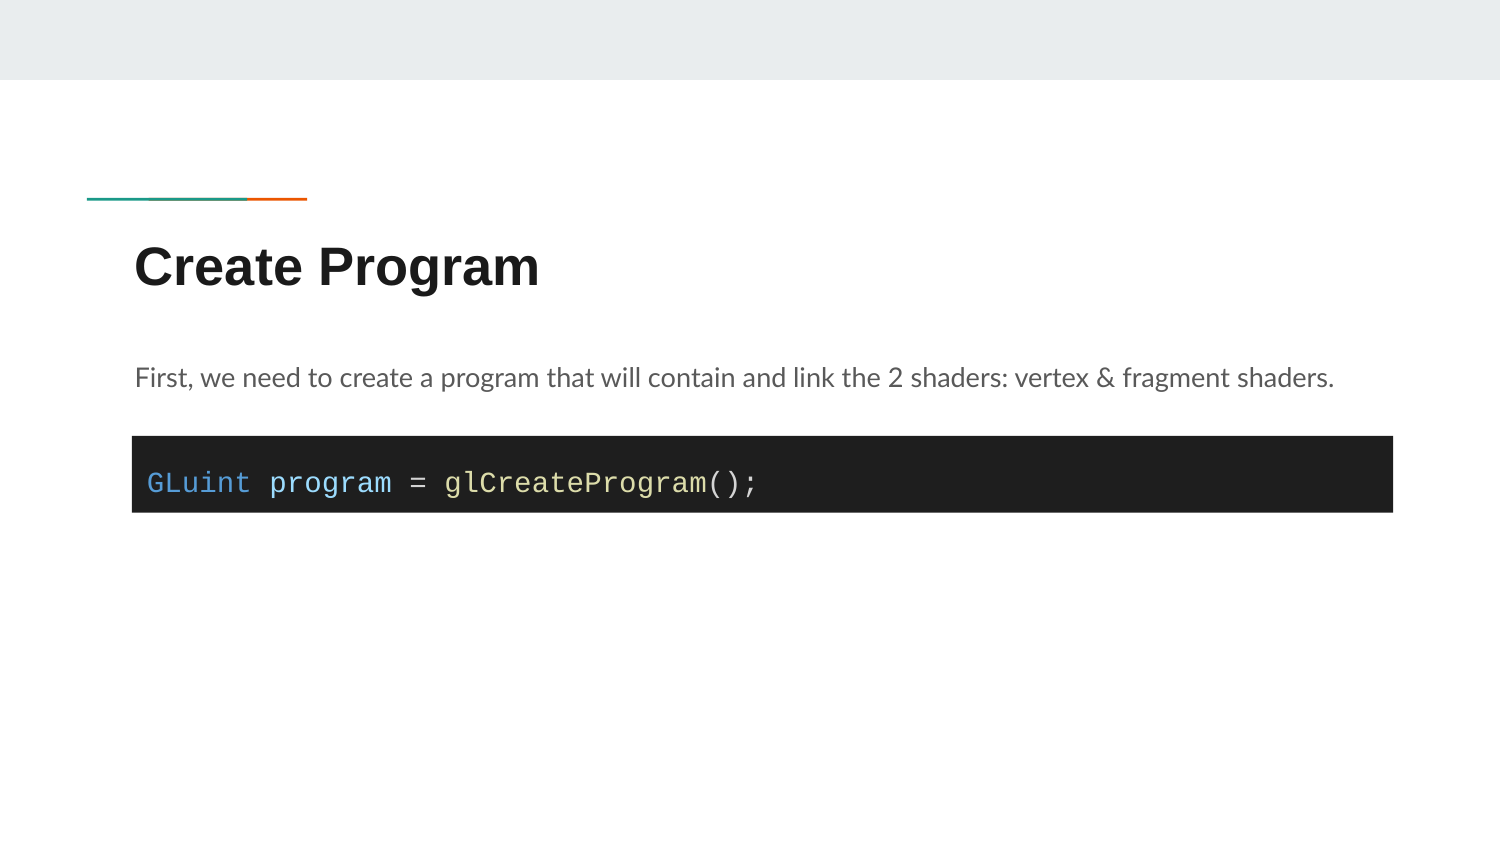

# Create Program
First, we need to create a program that will contain and link the 2 shaders: vertex & fragment shaders.
GLuint program = glCreateProgram();